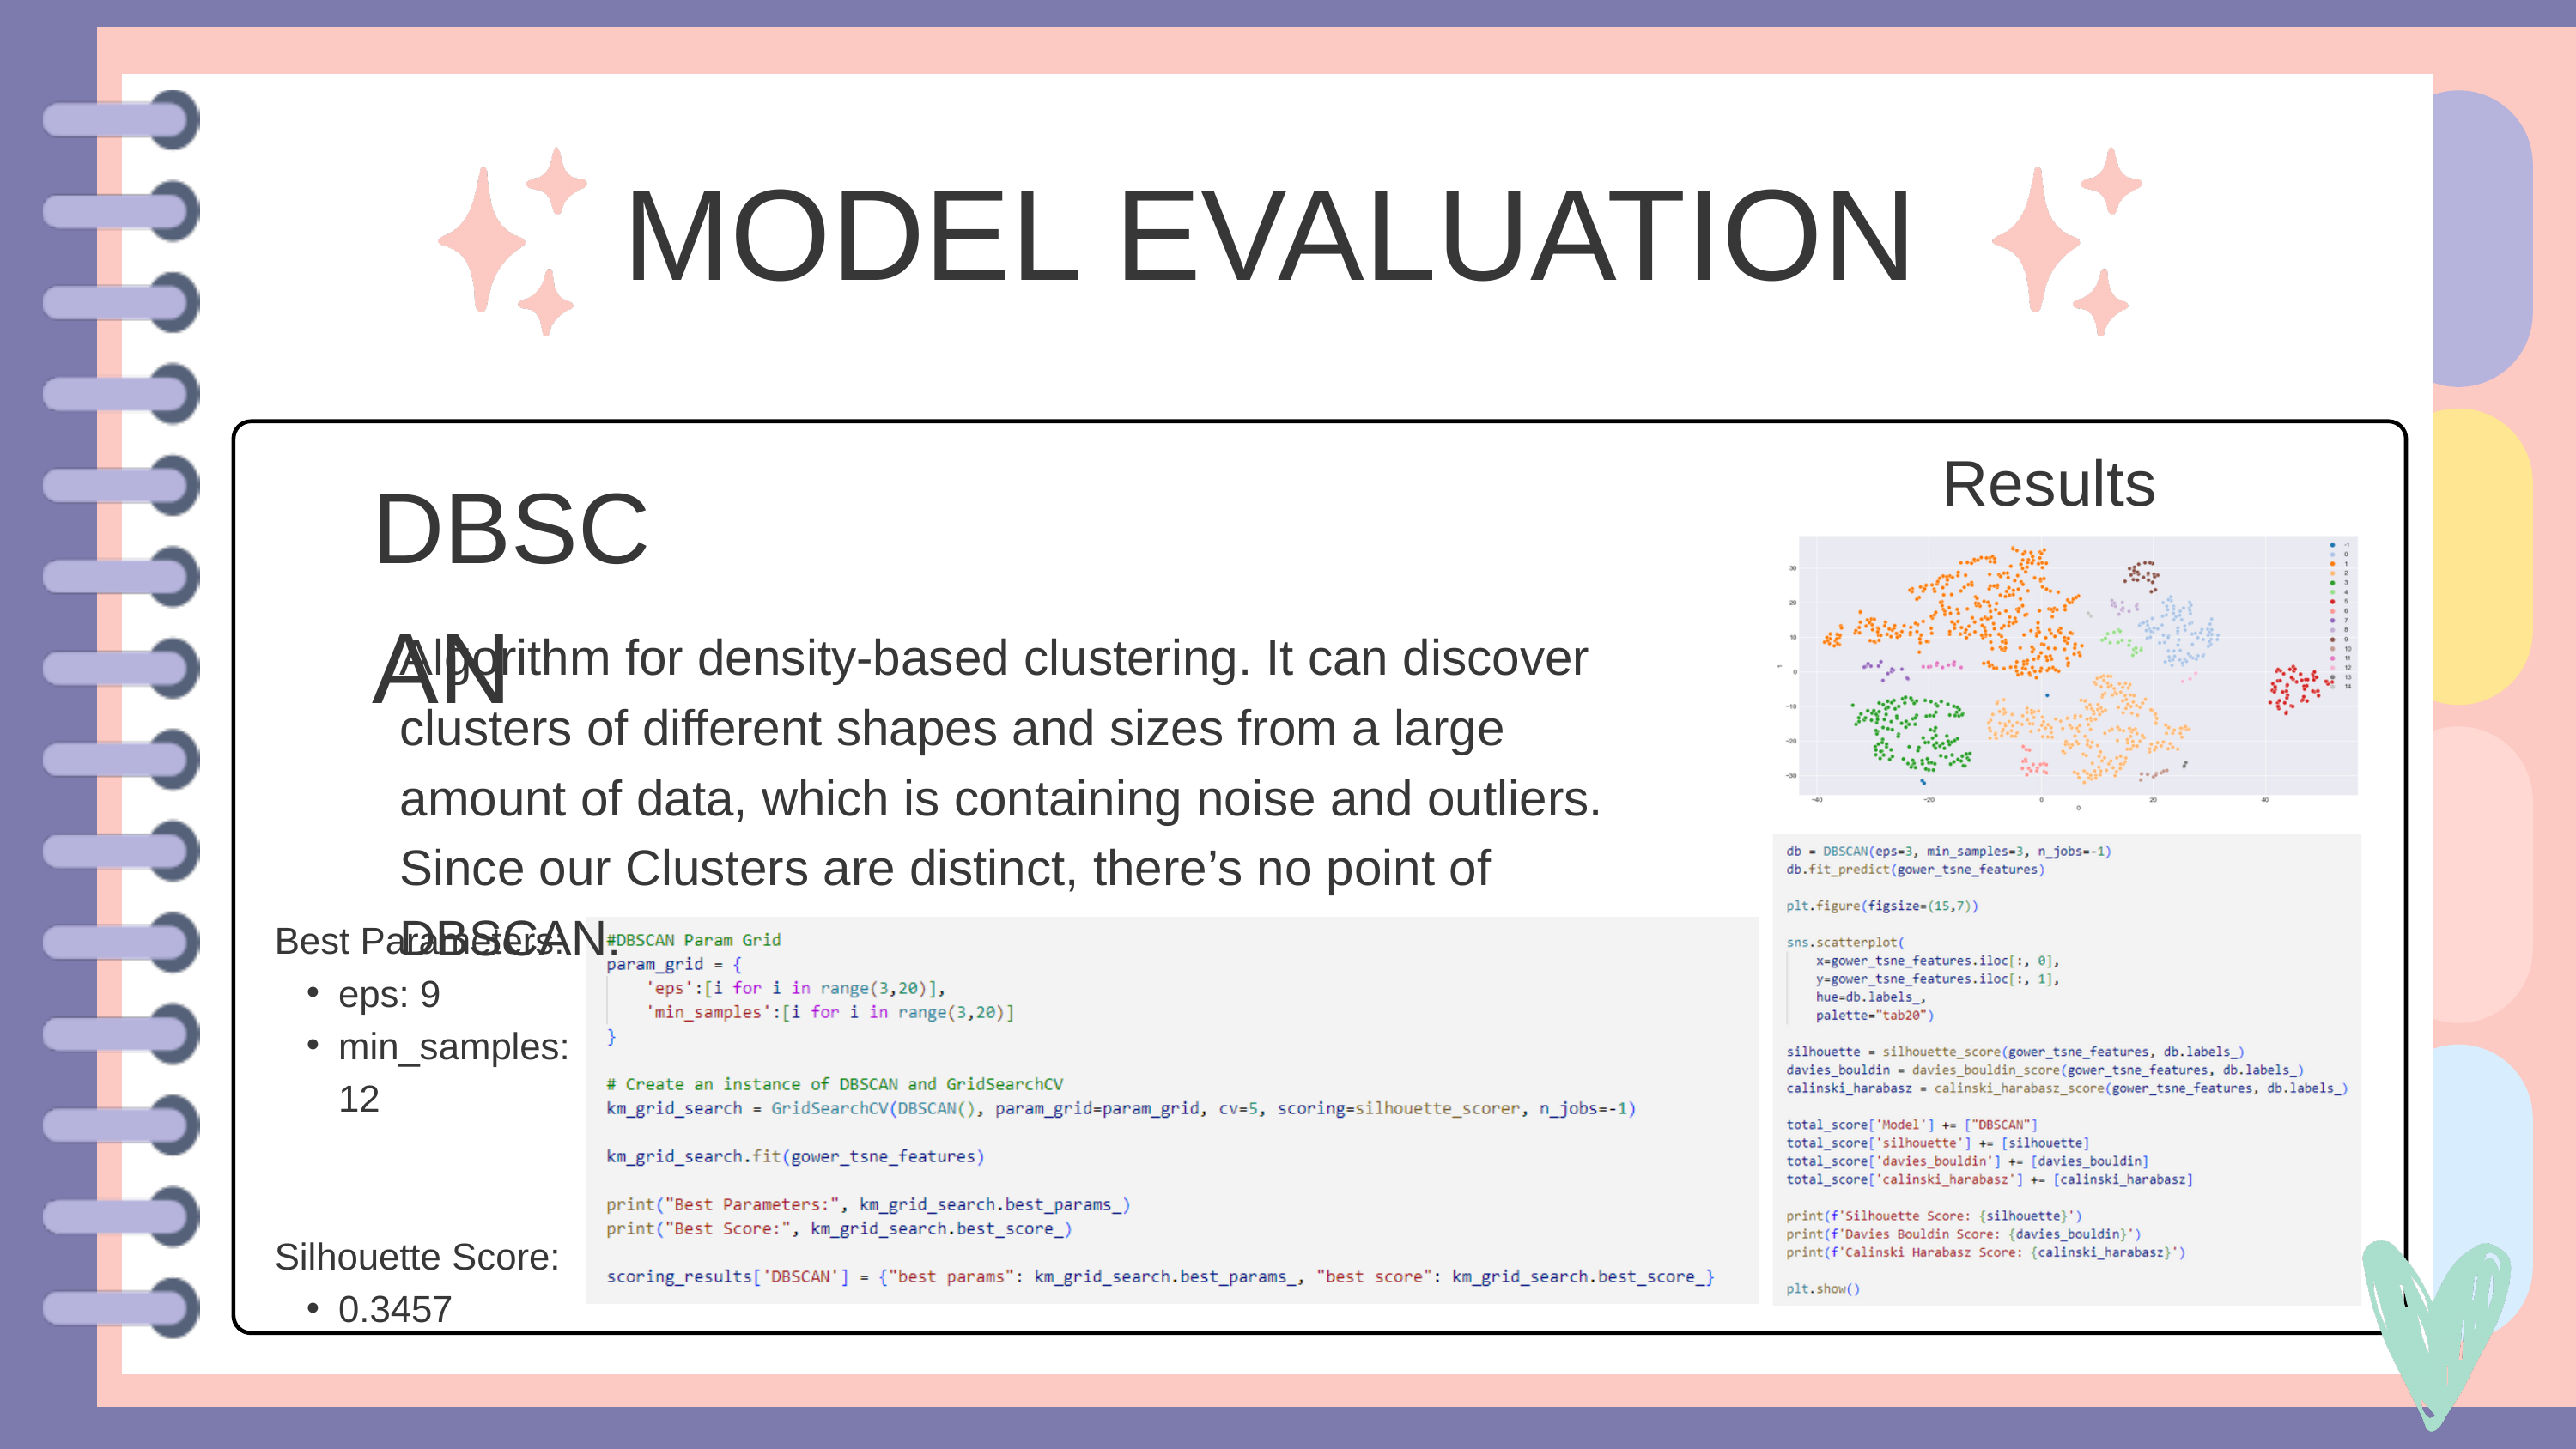

MODEL EVALUATION

Results
DBSCAN

Algorithm for density-based clustering. It can discover clusters of different shapes and sizes from a large amount of data, which is containing noise and outliers. Since our Clusters are distinct, there’s no point of DBSCAN.

Best Parameters:
eps: 9
min_samples: 12

Silhouette Score:
0.3457